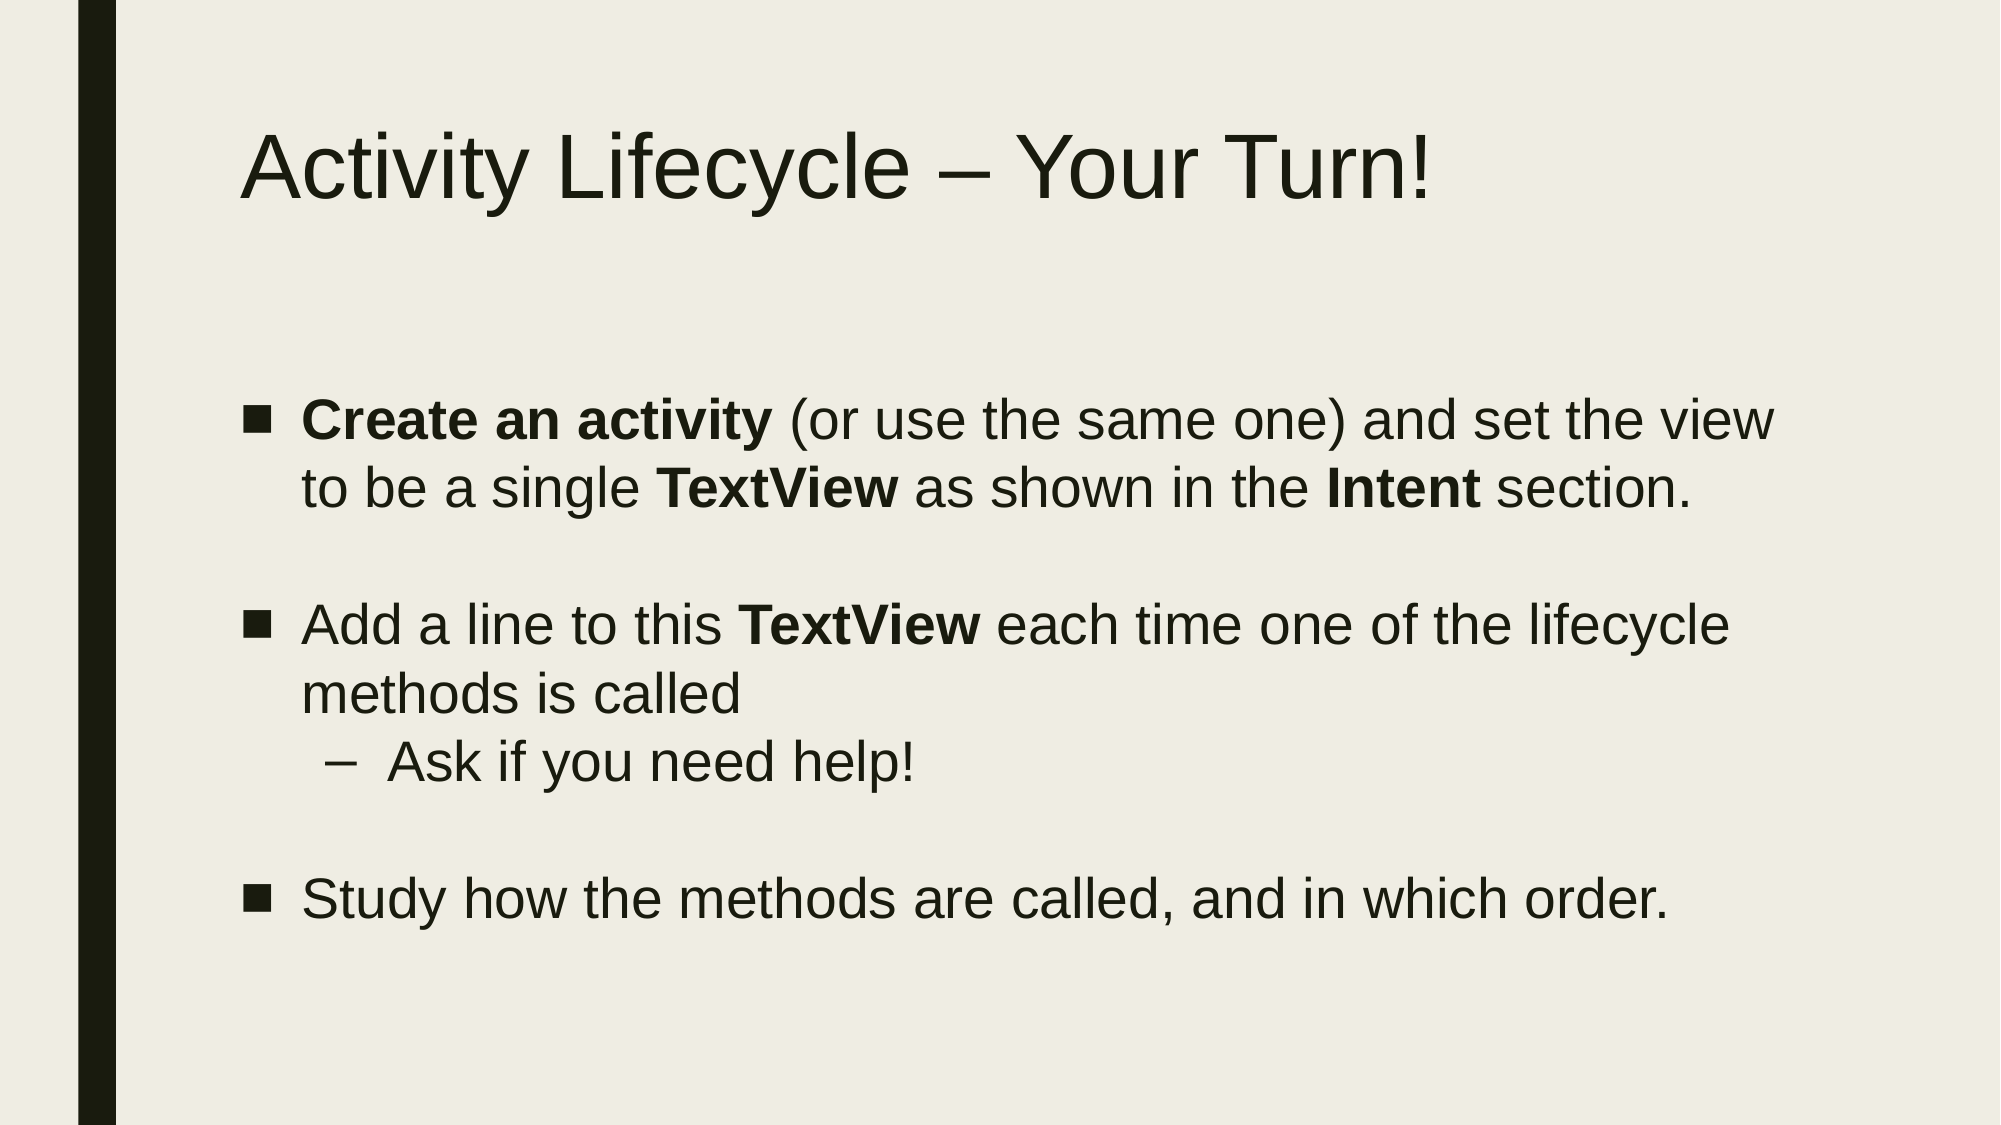

# Activity Lifecycle – Your Turn!
Create an activity (or use the same one) and set the view to be a single TextView as shown in the Intent section.

Add a line to this TextView each time one of the lifecycle methods is called
Ask if you need help!

Study how the methods are called, and in which order.